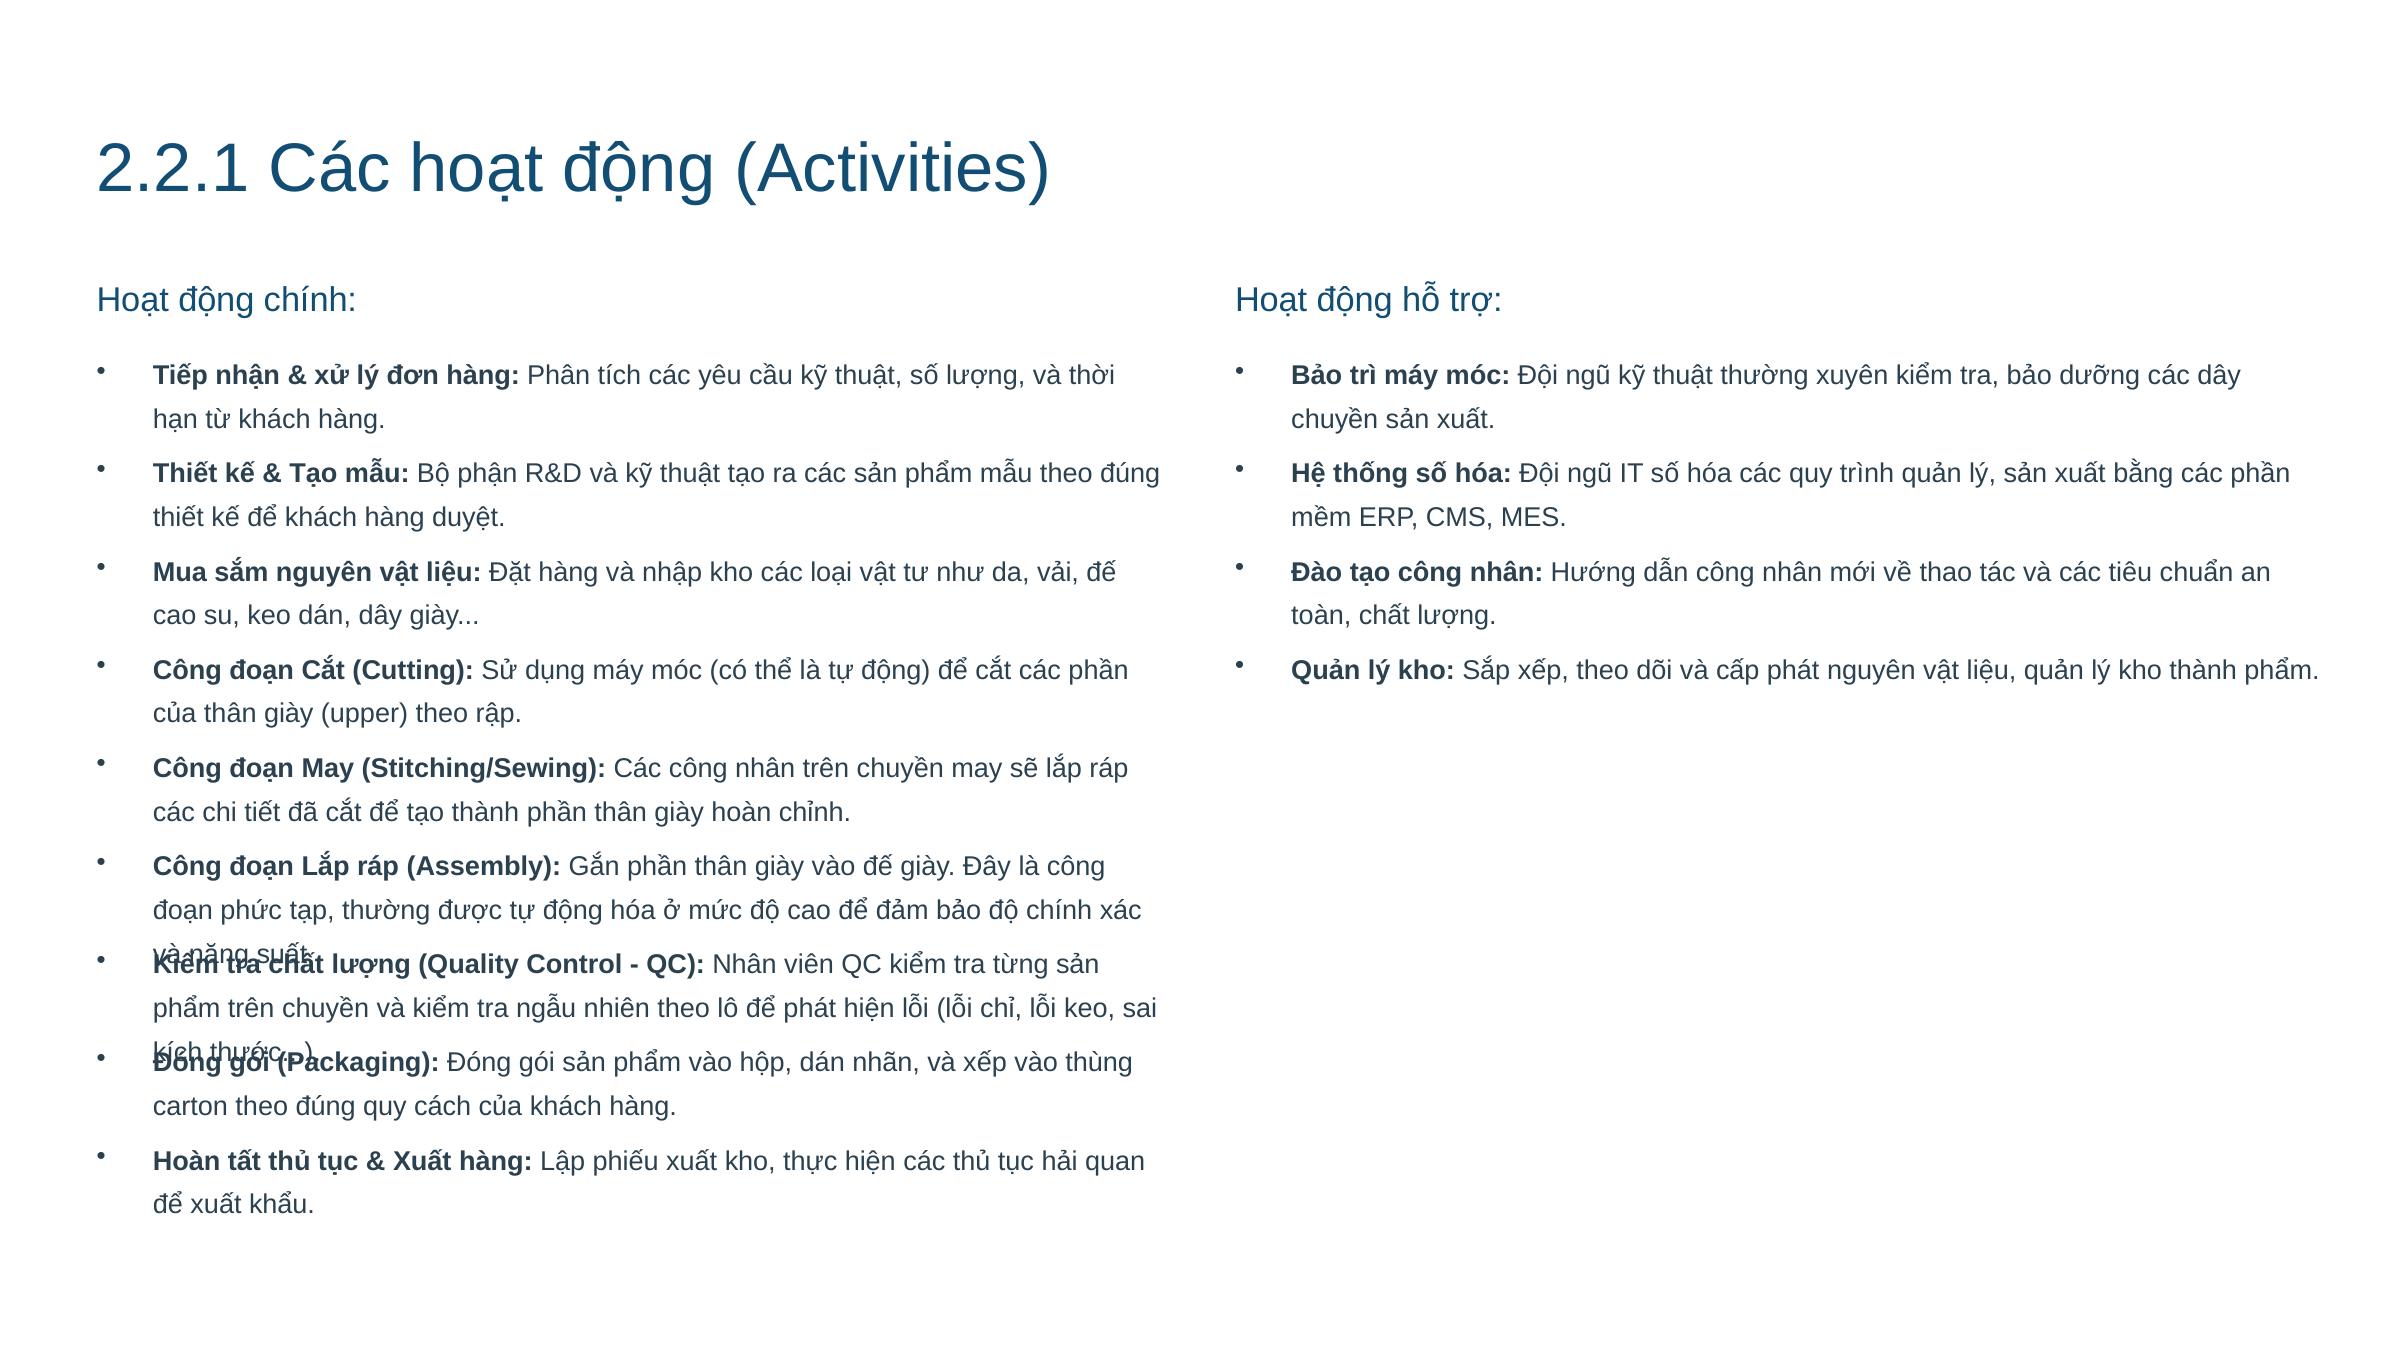

2.2.1 Các hoạt động (Activities)
Hoạt động chính:
Hoạt động hỗ trợ:
Tiếp nhận & xử lý đơn hàng: Phân tích các yêu cầu kỹ thuật, số lượng, và thời hạn từ khách hàng.
Bảo trì máy móc: Đội ngũ kỹ thuật thường xuyên kiểm tra, bảo dưỡng các dây chuyền sản xuất.
Thiết kế & Tạo mẫu: Bộ phận R&D và kỹ thuật tạo ra các sản phẩm mẫu theo đúng thiết kế để khách hàng duyệt.
Hệ thống số hóa: Đội ngũ IT số hóa các quy trình quản lý, sản xuất bằng các phần mềm ERP, CMS, MES.
Mua sắm nguyên vật liệu: Đặt hàng và nhập kho các loại vật tư như da, vải, đế cao su, keo dán, dây giày...
Đào tạo công nhân: Hướng dẫn công nhân mới về thao tác và các tiêu chuẩn an toàn, chất lượng.
Công đoạn Cắt (Cutting): Sử dụng máy móc (có thể là tự động) để cắt các phần của thân giày (upper) theo rập.
Quản lý kho: Sắp xếp, theo dõi và cấp phát nguyên vật liệu, quản lý kho thành phẩm.
Công đoạn May (Stitching/Sewing): Các công nhân trên chuyền may sẽ lắp ráp các chi tiết đã cắt để tạo thành phần thân giày hoàn chỉnh.
Công đoạn Lắp ráp (Assembly): Gắn phần thân giày vào đế giày. Đây là công đoạn phức tạp, thường được tự động hóa ở mức độ cao để đảm bảo độ chính xác và năng suất.
Kiểm tra chất lượng (Quality Control - QC): Nhân viên QC kiểm tra từng sản phẩm trên chuyền và kiểm tra ngẫu nhiên theo lô để phát hiện lỗi (lỗi chỉ, lỗi keo, sai kích thước...).
Đóng gói (Packaging): Đóng gói sản phẩm vào hộp, dán nhãn, và xếp vào thùng carton theo đúng quy cách của khách hàng.
Hoàn tất thủ tục & Xuất hàng: Lập phiếu xuất kho, thực hiện các thủ tục hải quan để xuất khẩu.